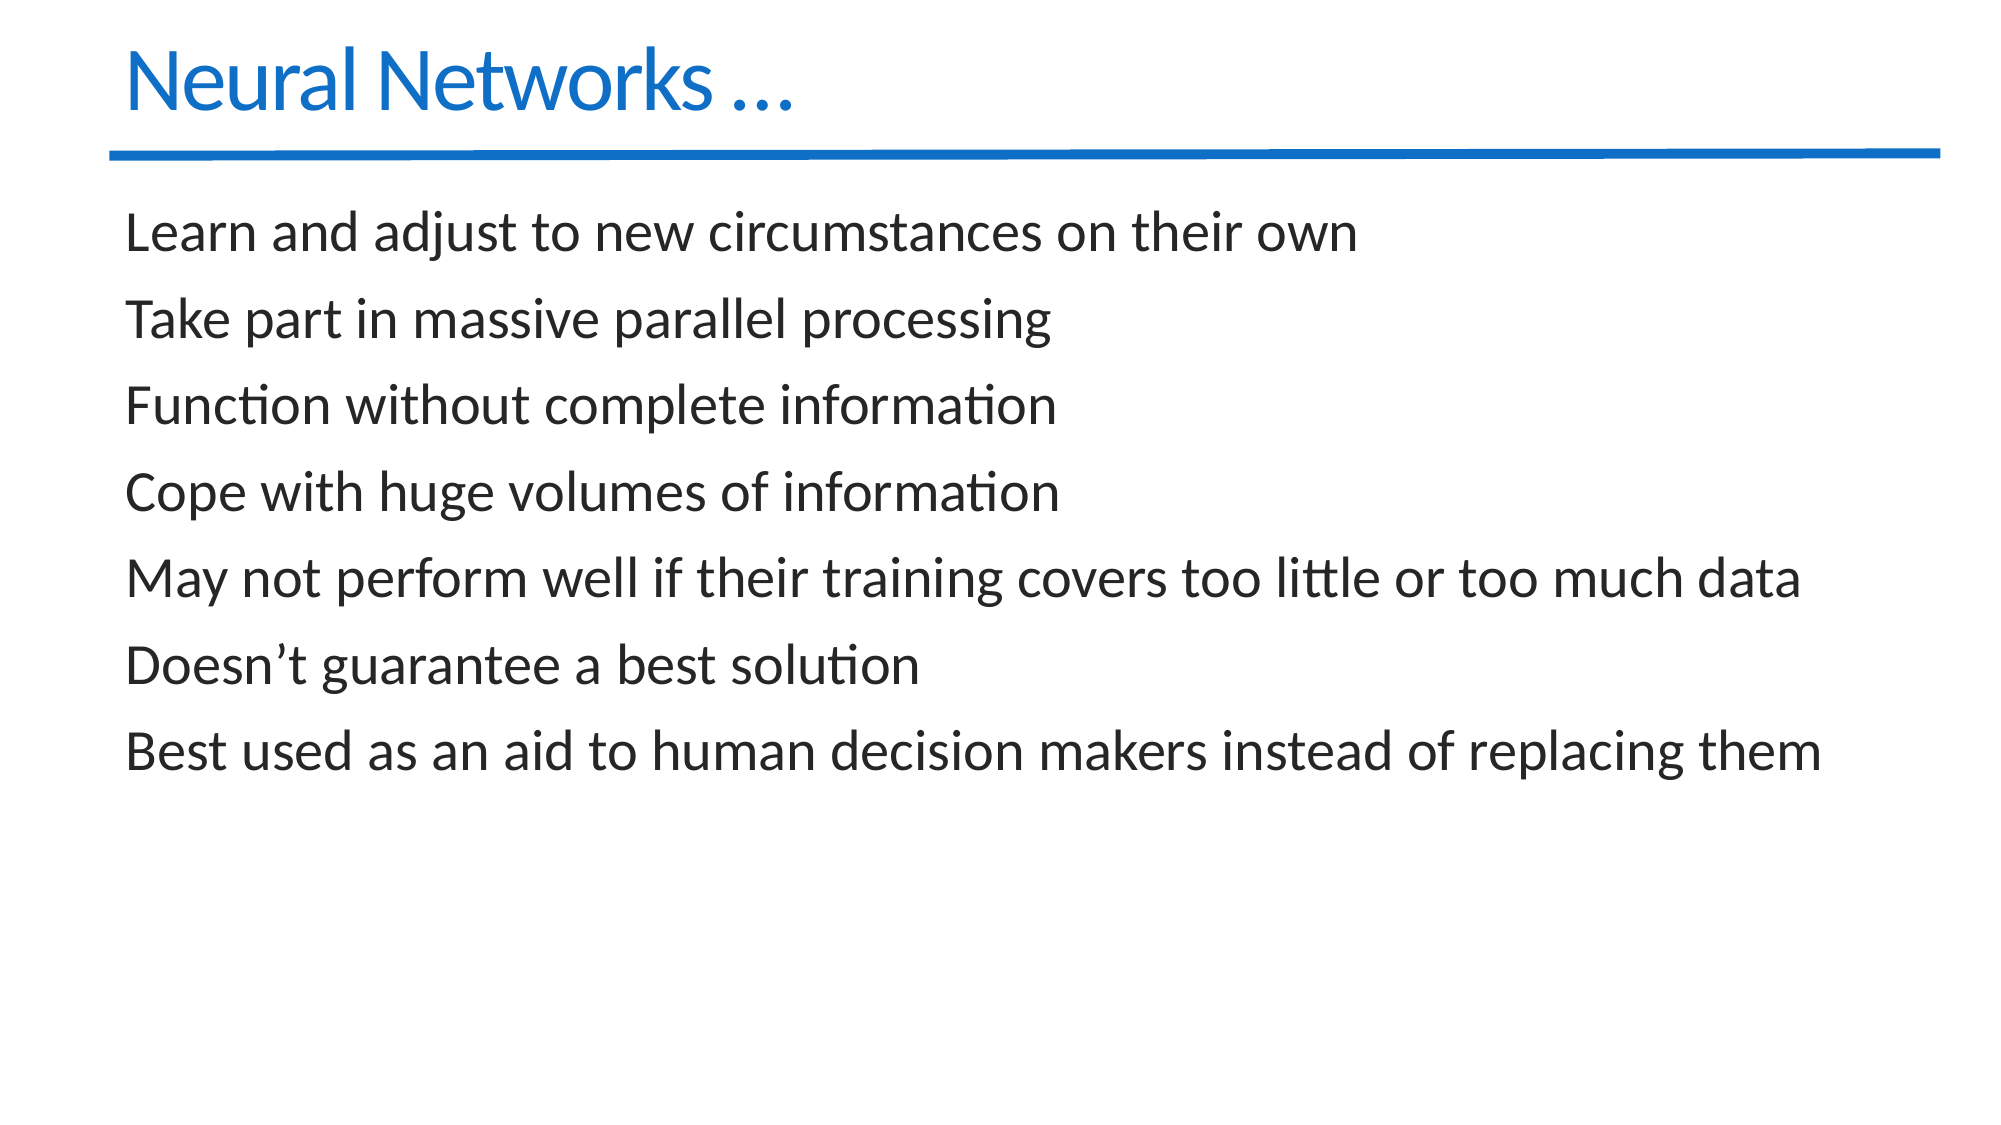

# Neural Networks …
Learn and adjust to new circumstances on their own
Take part in massive parallel processing
Function without complete information
Cope with huge volumes of information
May not perform well if their training covers too little or too much data
Doesn’t guarantee a best solution
Best used as an aid to human decision makers instead of replacing them